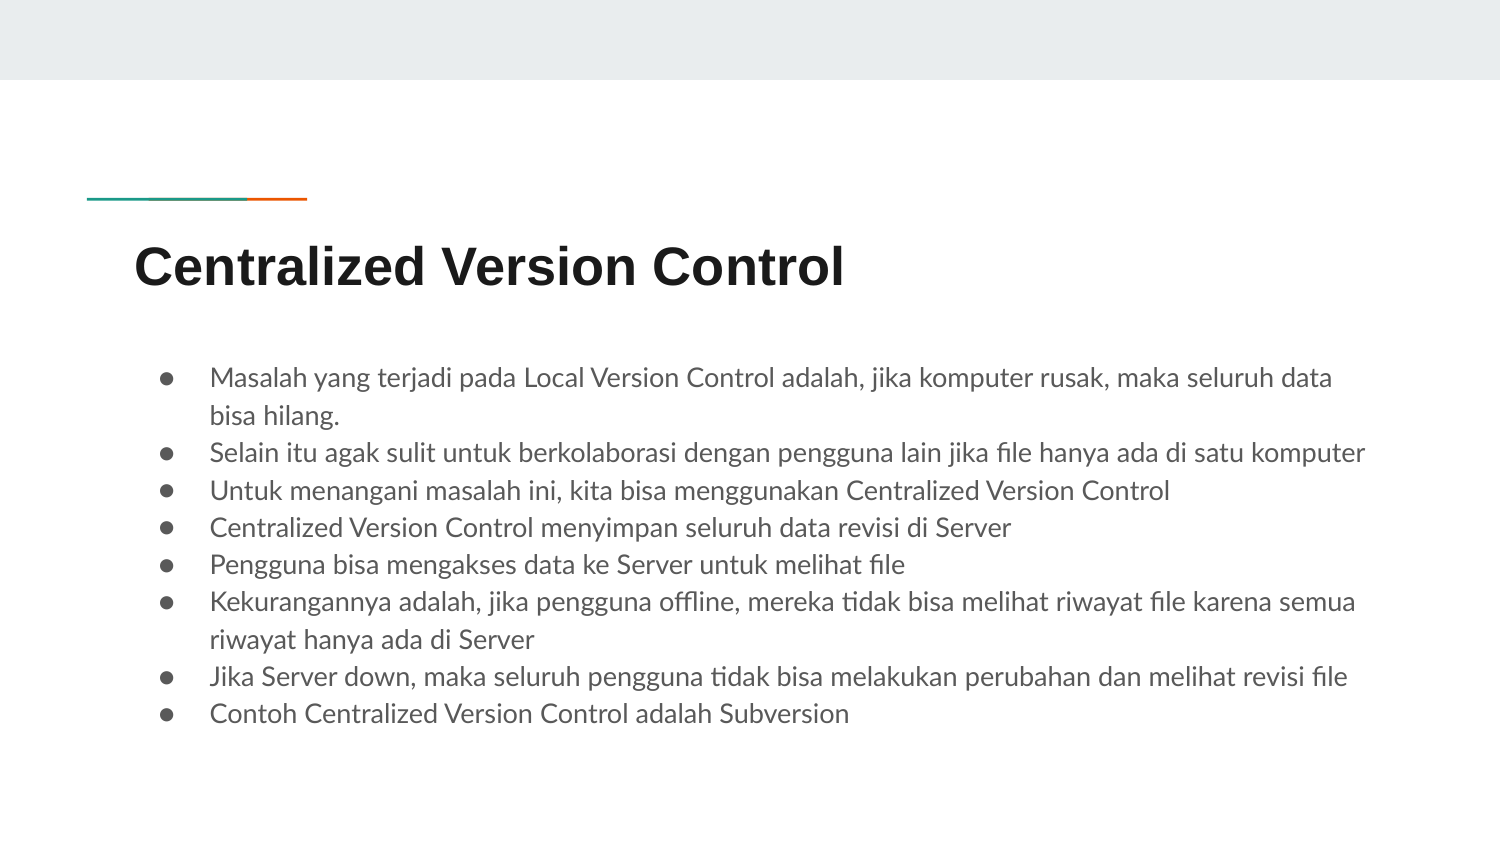

# Centralized Version Control
Masalah yang terjadi pada Local Version Control adalah, jika komputer rusak, maka seluruh data bisa hilang.
Selain itu agak sulit untuk berkolaborasi dengan pengguna lain jika file hanya ada di satu komputer
Untuk menangani masalah ini, kita bisa menggunakan Centralized Version Control
Centralized Version Control menyimpan seluruh data revisi di Server
Pengguna bisa mengakses data ke Server untuk melihat file
Kekurangannya adalah, jika pengguna offline, mereka tidak bisa melihat riwayat file karena semua riwayat hanya ada di Server
Jika Server down, maka seluruh pengguna tidak bisa melakukan perubahan dan melihat revisi file
Contoh Centralized Version Control adalah Subversion